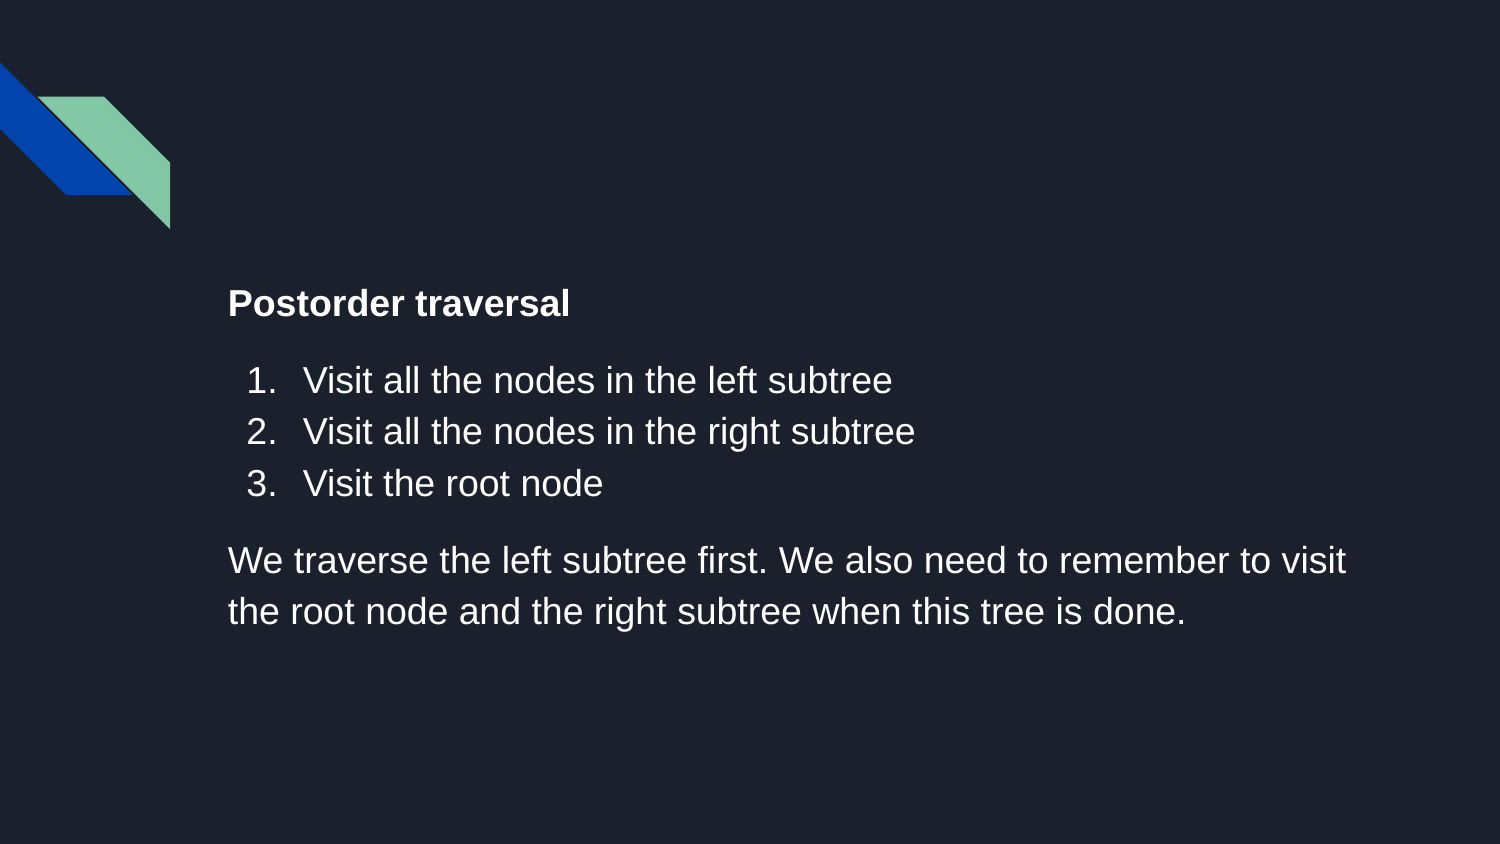

#
Postorder traversal
Visit all the nodes in the left subtree
Visit all the nodes in the right subtree
Visit the root node
We traverse the left subtree first. We also need to remember to visit the root node and the right subtree when this tree is done.